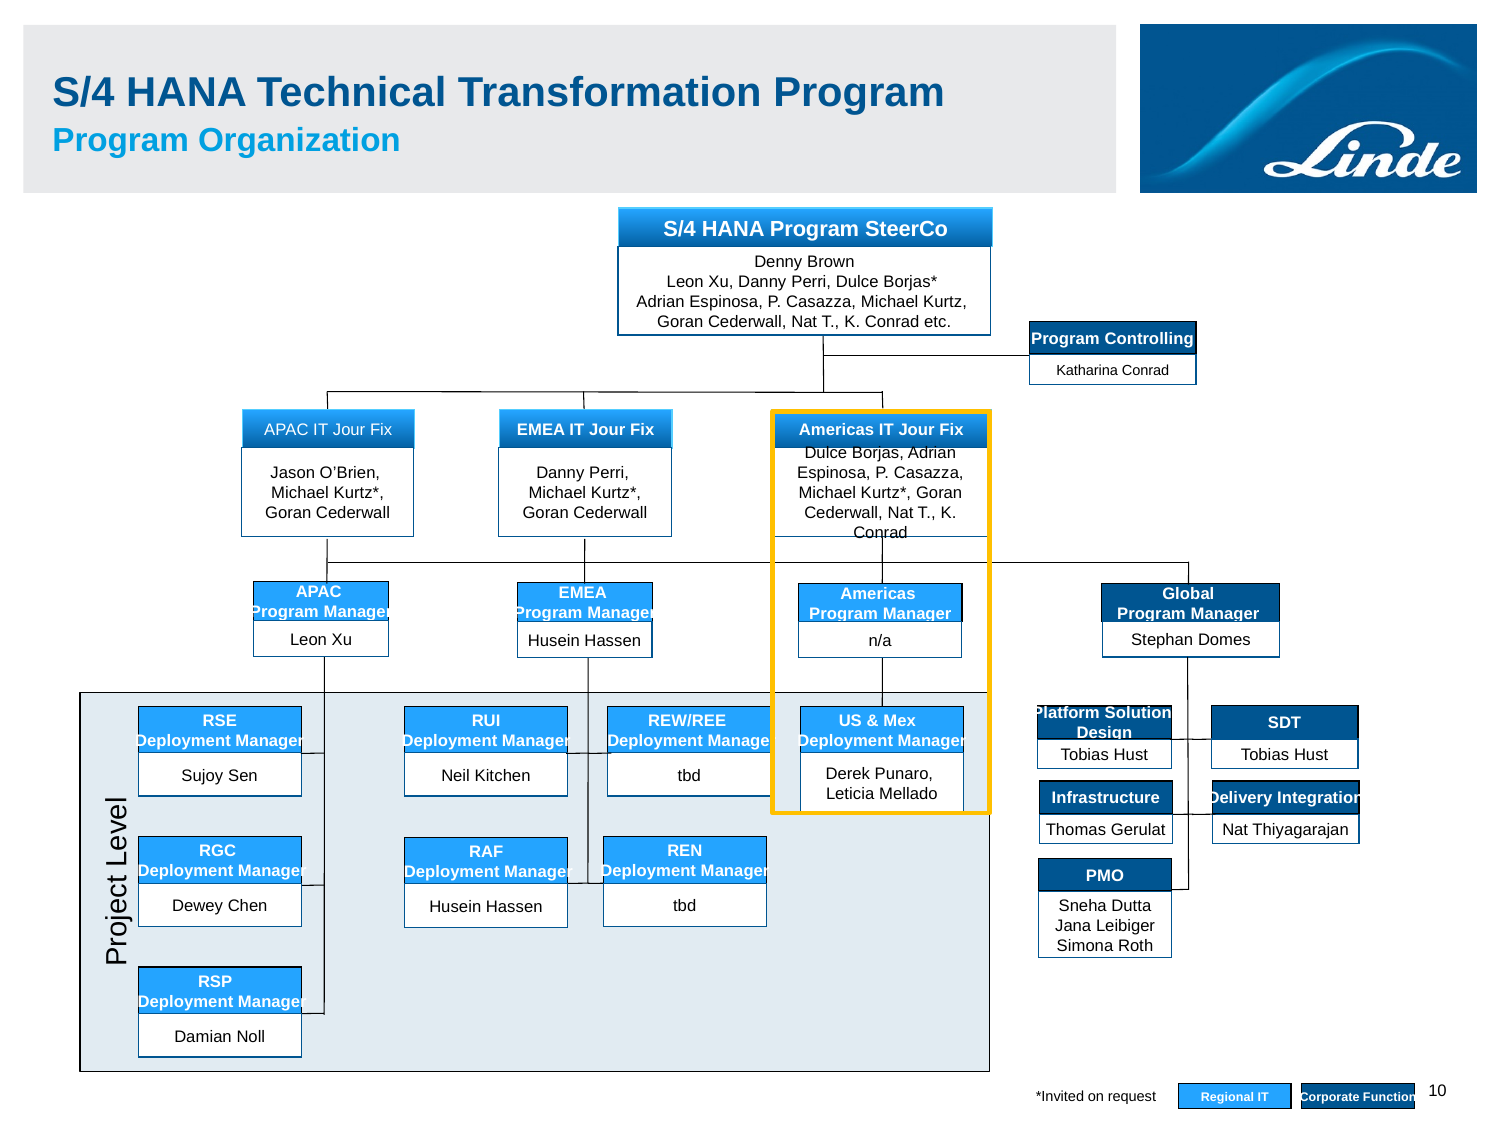

# S/4 HANA Technical Transformation Program Program Organization
S/4 HANA Program SteerCo
Denny Brown
Leon Xu, Danny Perri, Dulce Borjas*
Adrian Espinosa, P. Casazza, Michael Kurtz,
Goran Cederwall, Nat T., K. Conrad etc.
Program Controlling
Katharina Conrad
APAC IT Jour Fix
Jason O’Brien,
Michael Kurtz*,
Goran Cederwall
EMEA IT Jour Fix
Danny Perri,
Michael Kurtz*,
Goran Cederwall
Americas IT Jour Fix
Dulce Borjas, Adrian Espinosa, P. Casazza, Michael Kurtz*, Goran Cederwall, Nat T., K. Conrad

Project Level
APAC
Program Manager
Leon Xu
EMEA
Program Manager
Husein Hassen
Americas
Program Manager
n/a
Global
Program Manager
Stephan Domes
SDT
Tobias Hust
US & Mex
Deployment Manager
Derek Punaro,
Leticia Mellado
RSE
Deployment Manager
Sujoy Sen
RUI
Deployment Manager
Neil Kitchen
REW/REE
 Deployment Manager
tbd
Platform Solution
Design
Tobias Hust
Infrastructure
Thomas Gerulat
Delivery Integration
Nat Thiyagarajan
RGC
 Deployment Manager
Dewey Chen
REN
Deployment Manager
tbd
RAF
 Deployment Manager
Husein Hassen
PMO
Sneha Dutta
Jana Leibiger
Simona Roth
RSP
 Deployment Manager
Damian Noll
*Invited on request
Regional IT
Corporate Function